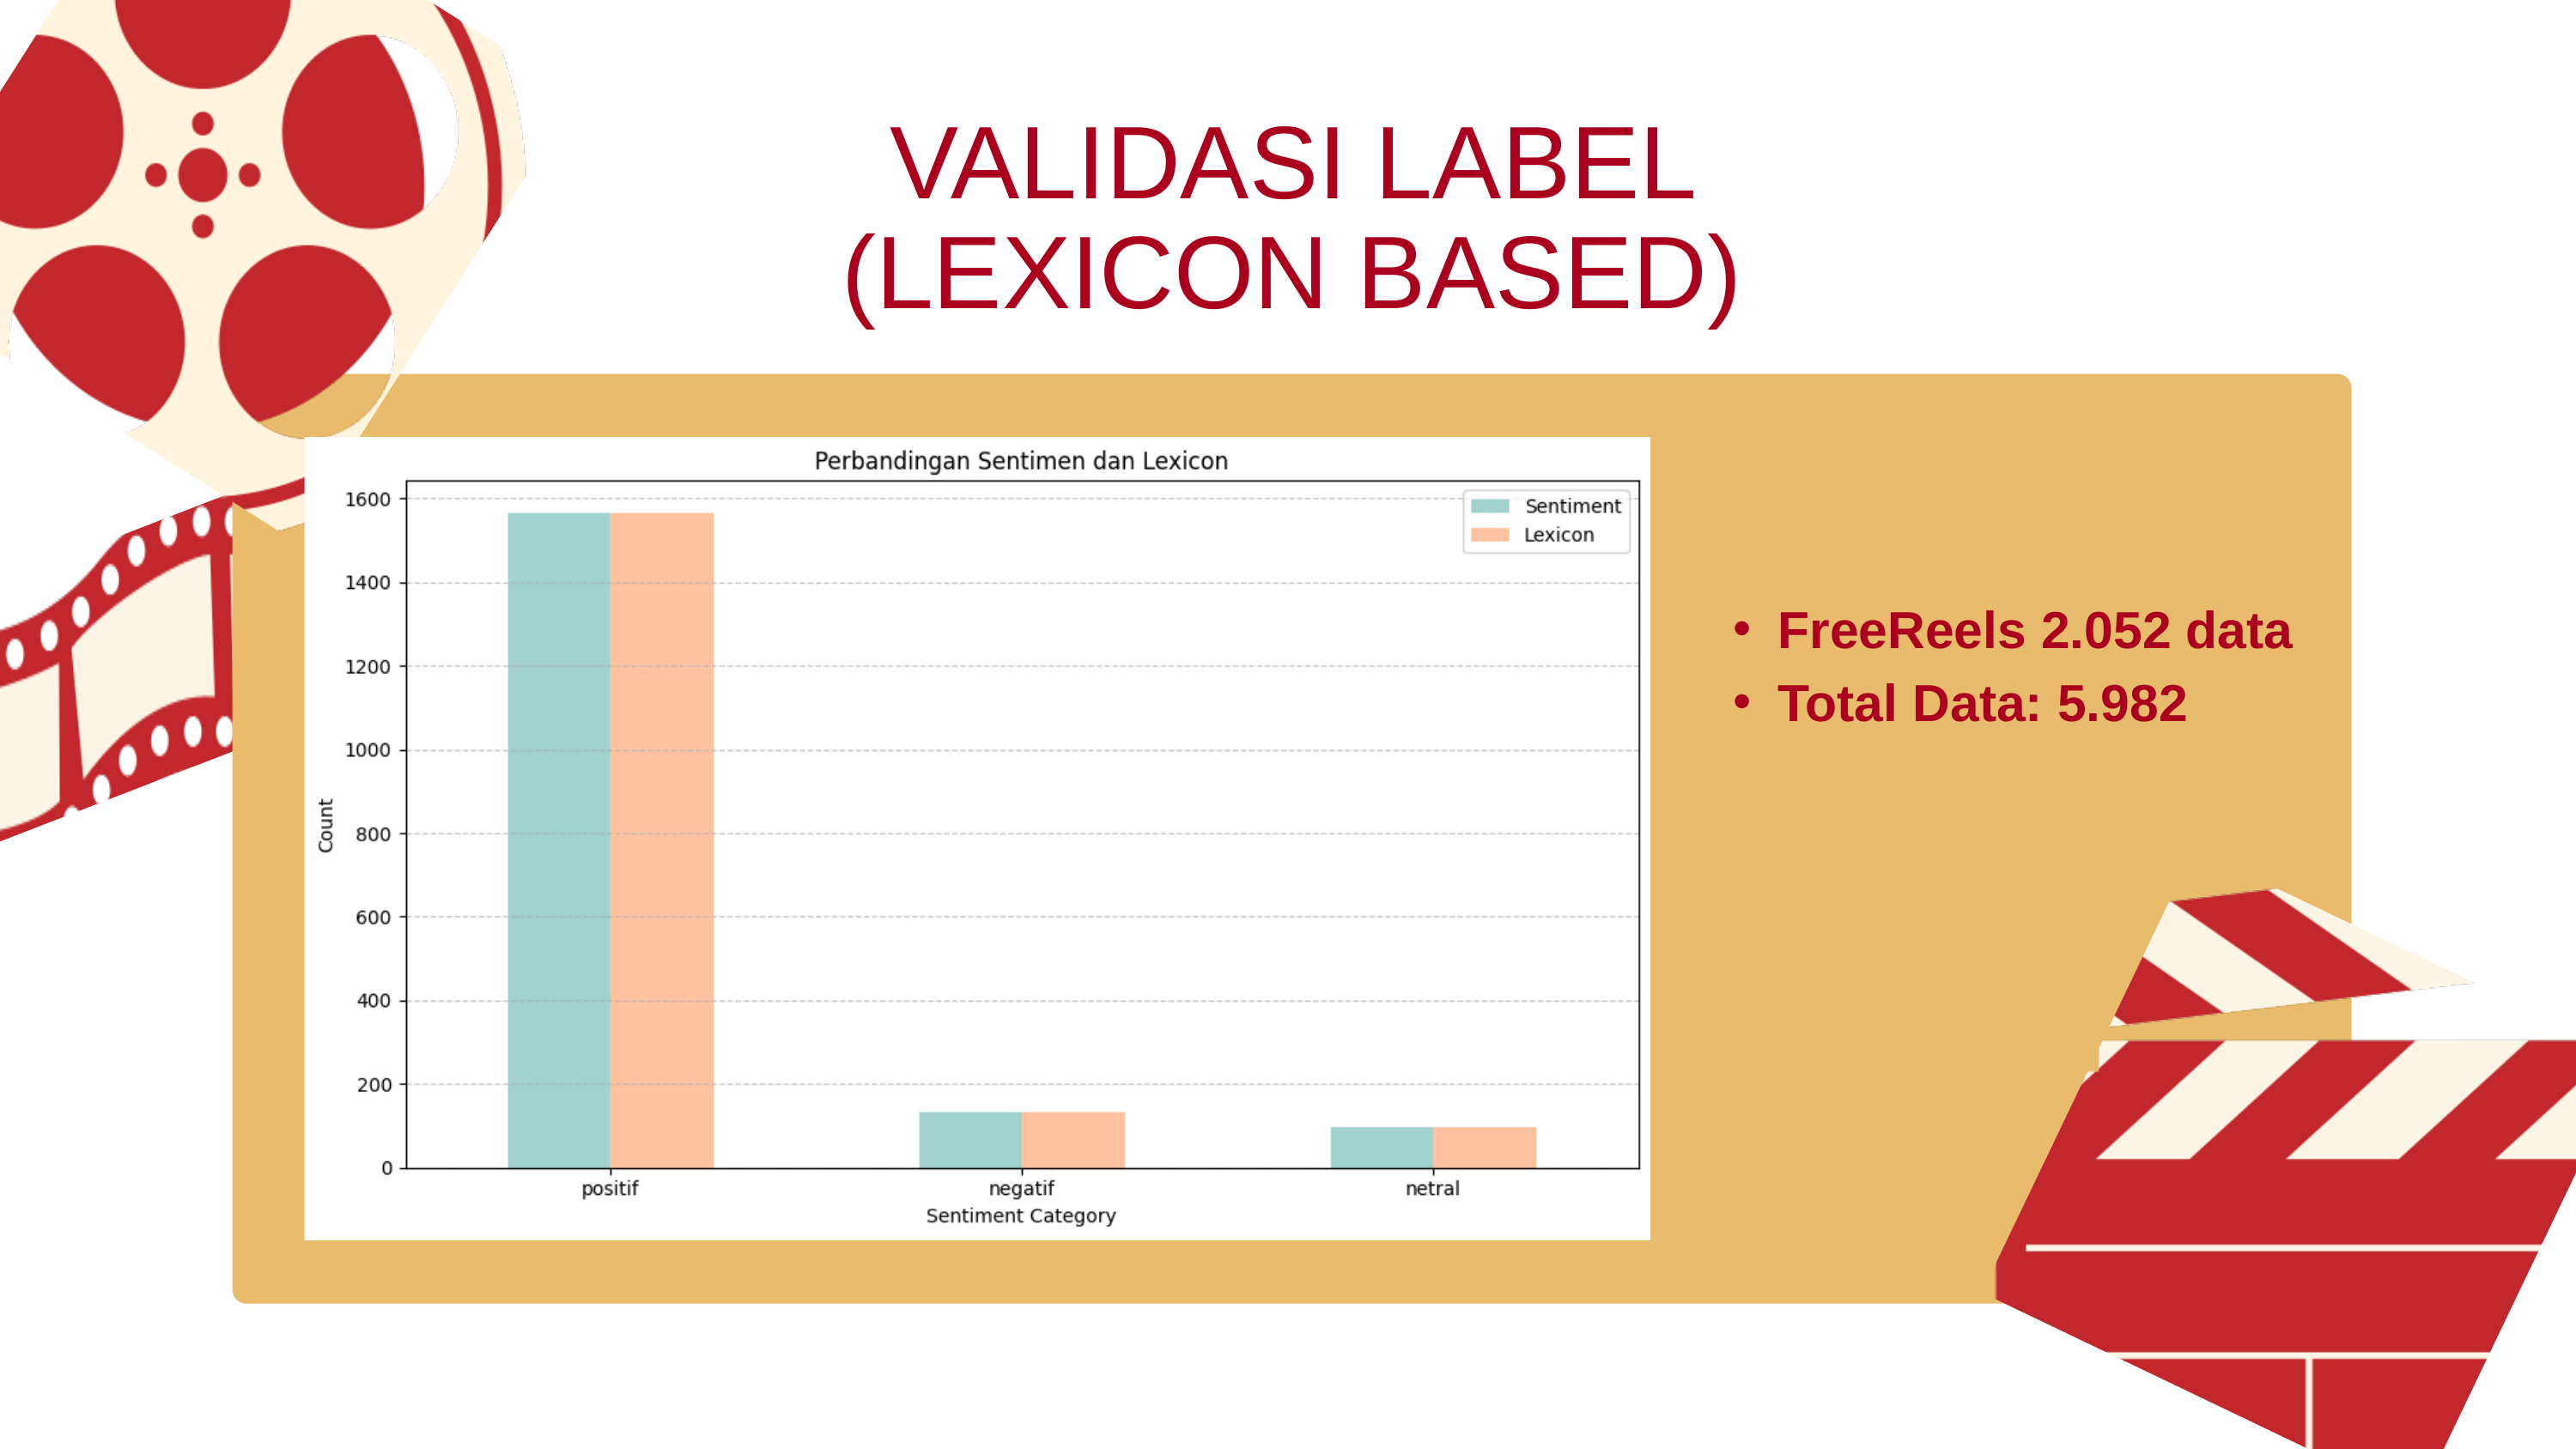

VALIDASI LABEL (LEXICON BASED)

FreeReels 2.052 data
Total Data: 5.982